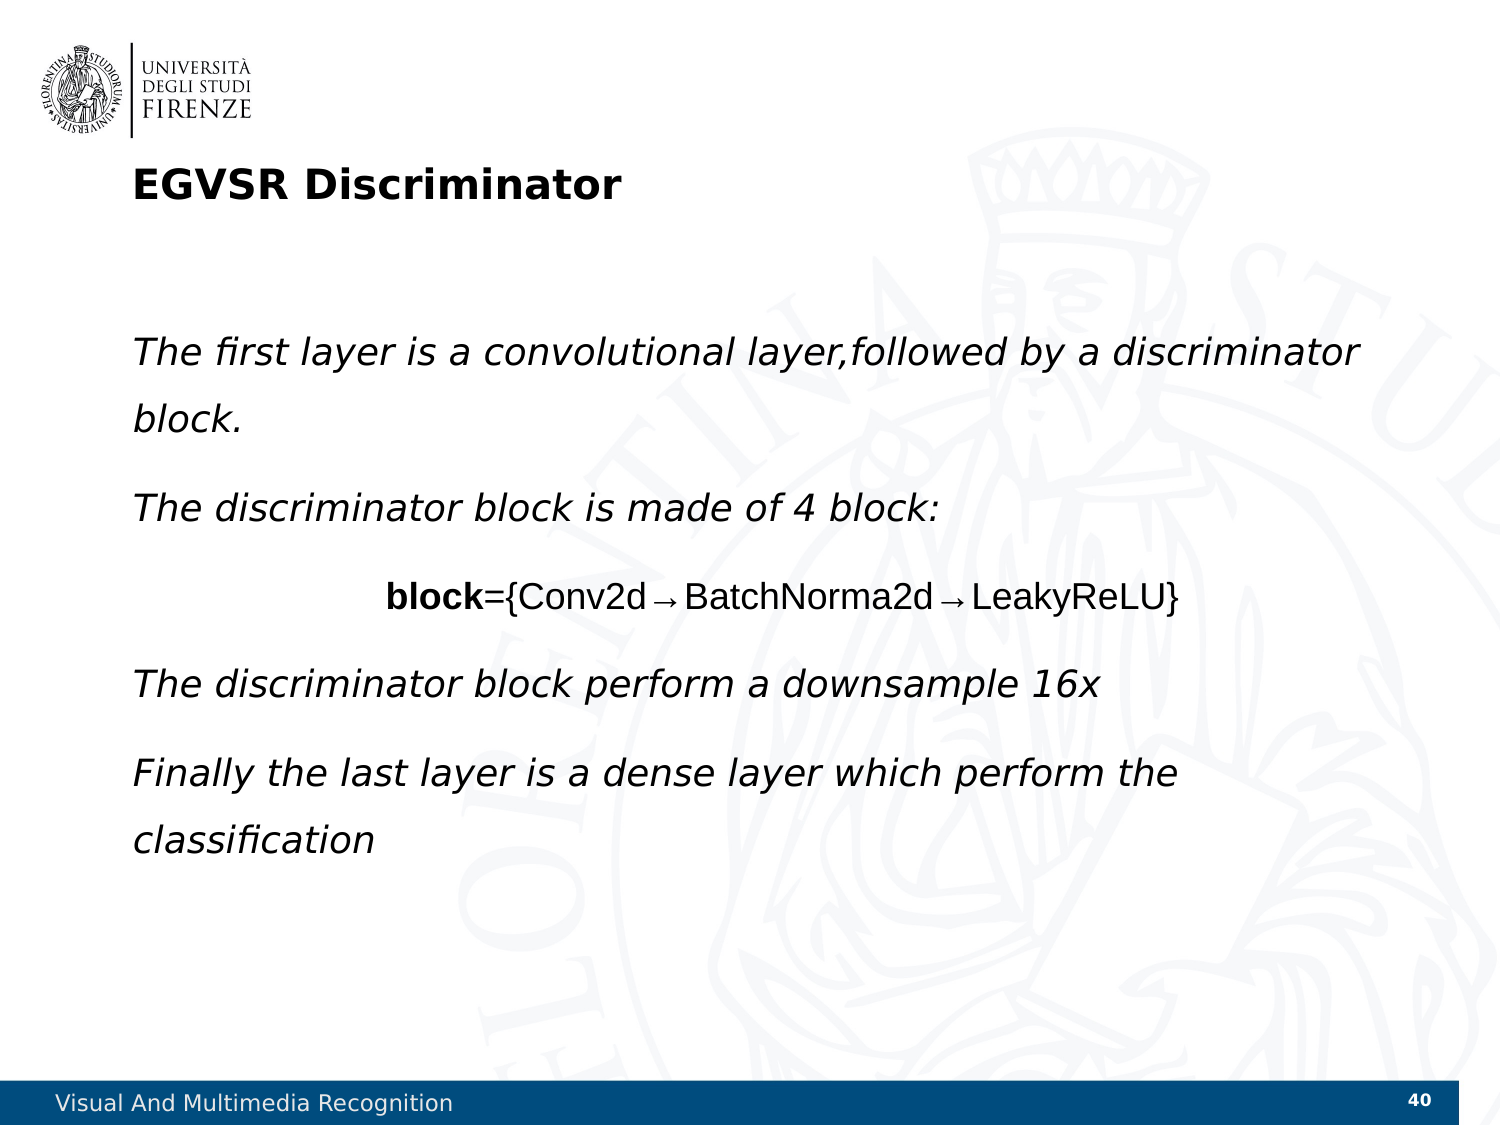

# EGVSR Discriminator
The first layer is a convolutional layer,followed by a discriminator block.
The discriminator block is made of 4 block:
block={Conv2d→BatchNorma2d→LeakyReLU}
The discriminator block perform a downsample 16x
Finally the last layer is a dense layer which perform the classification
Visual And Multimedia Recognition